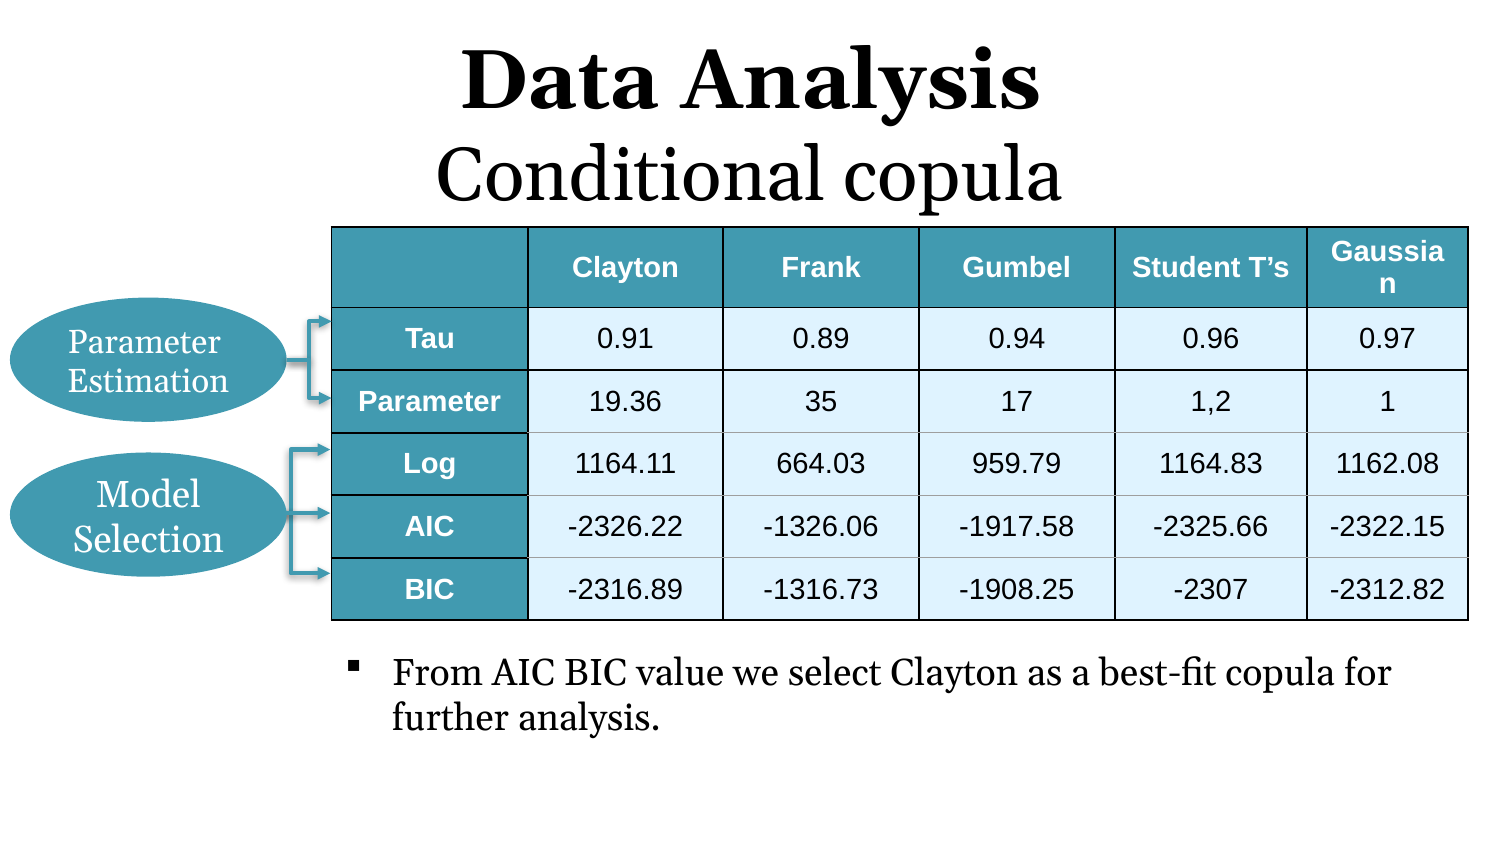

# Data Analysis Conditional copula
|  | Clayton | Frank | Gumbel | Student T’s | Gaussian |
| --- | --- | --- | --- | --- | --- |
| Tau | 0.91 | 0.89 | 0.94 | 0.96 | 0.97 |
| Parameter | 19.36 | 35 | 17 | 1,2 | 1 |
| Log | 1164.11 | 664.03 | 959.79 | 1164.83 | 1162.08 |
| AIC | -2326.22 | -1326.06 | -1917.58 | -2325.66 | -2322.15 |
| BIC | -2316.89 | -1316.73 | -1908.25 | -2307 | -2312.82 |
Parameter
Estimation
Model
Selection
From AIC BIC value we select Clayton as a best-fit copula for further analysis.